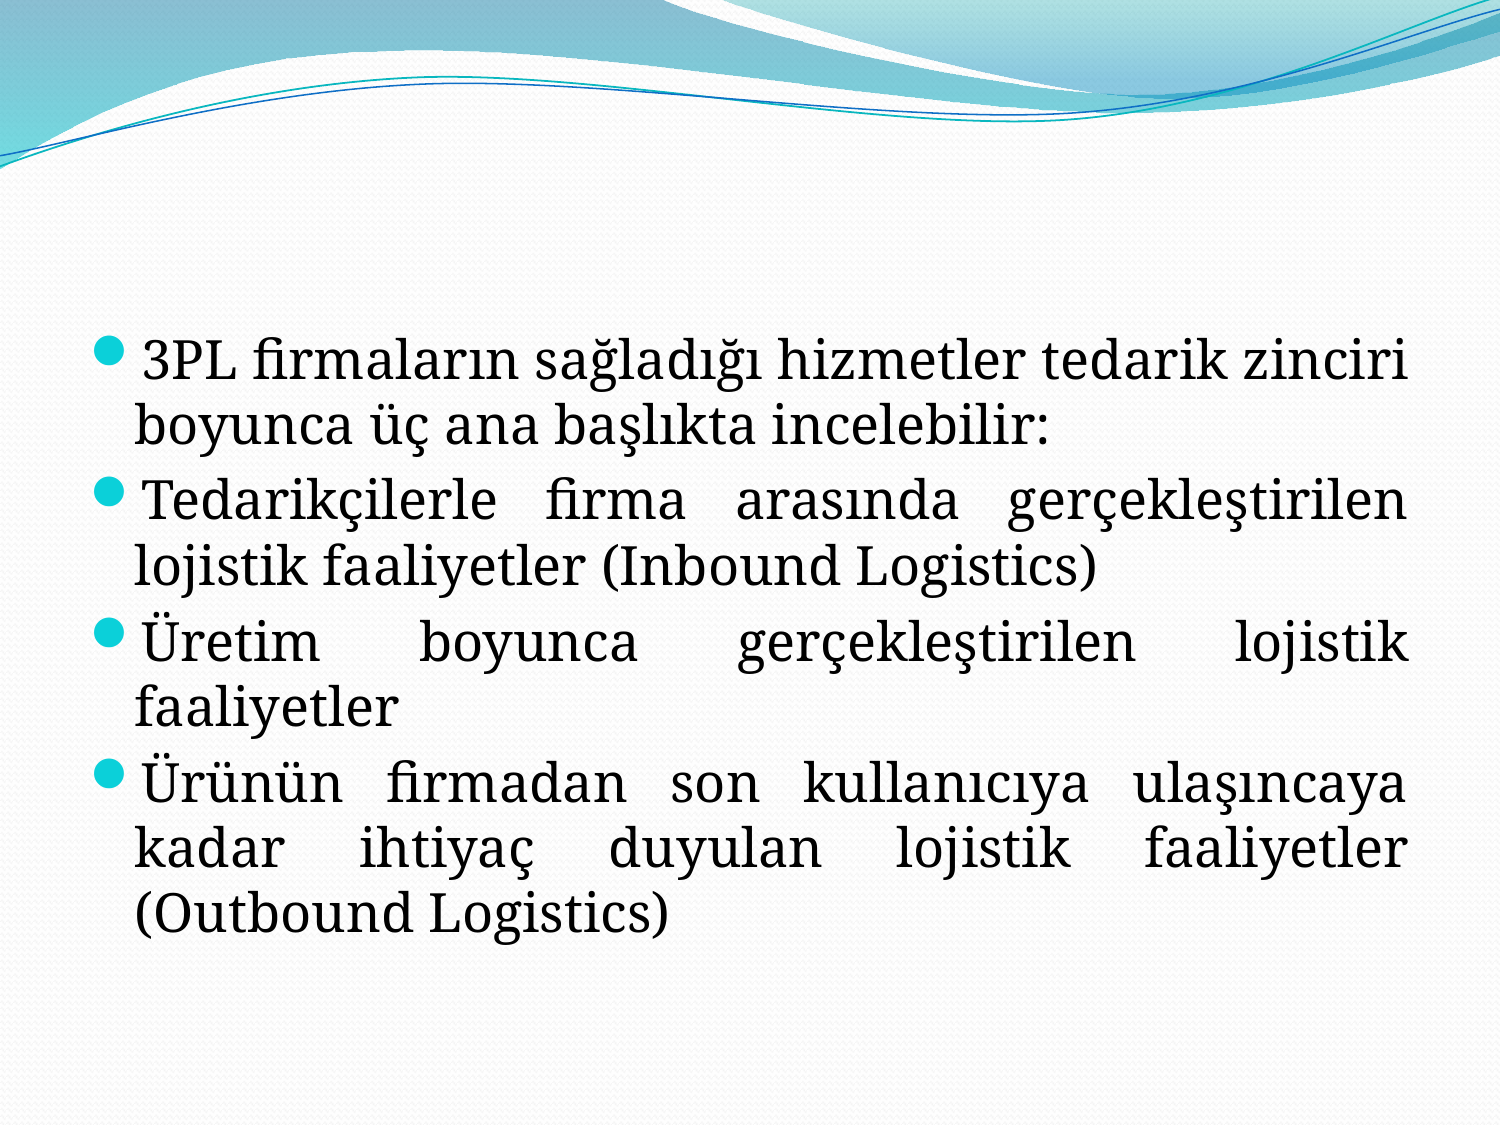

#
3PL firmaların sağladığı hizmetler tedarik zinciri boyunca üç ana başlıkta incelebilir:
Tedarikçilerle firma arasında gerçekleştirilen lojistik faaliyetler (Inbound Logistics)
Üretim boyunca gerçekleştirilen lojistik faaliyetler
Ürünün firmadan son kullanıcıya ulaşıncaya kadar ihtiyaç duyulan lojistik faaliyetler (Outbound Logistics)